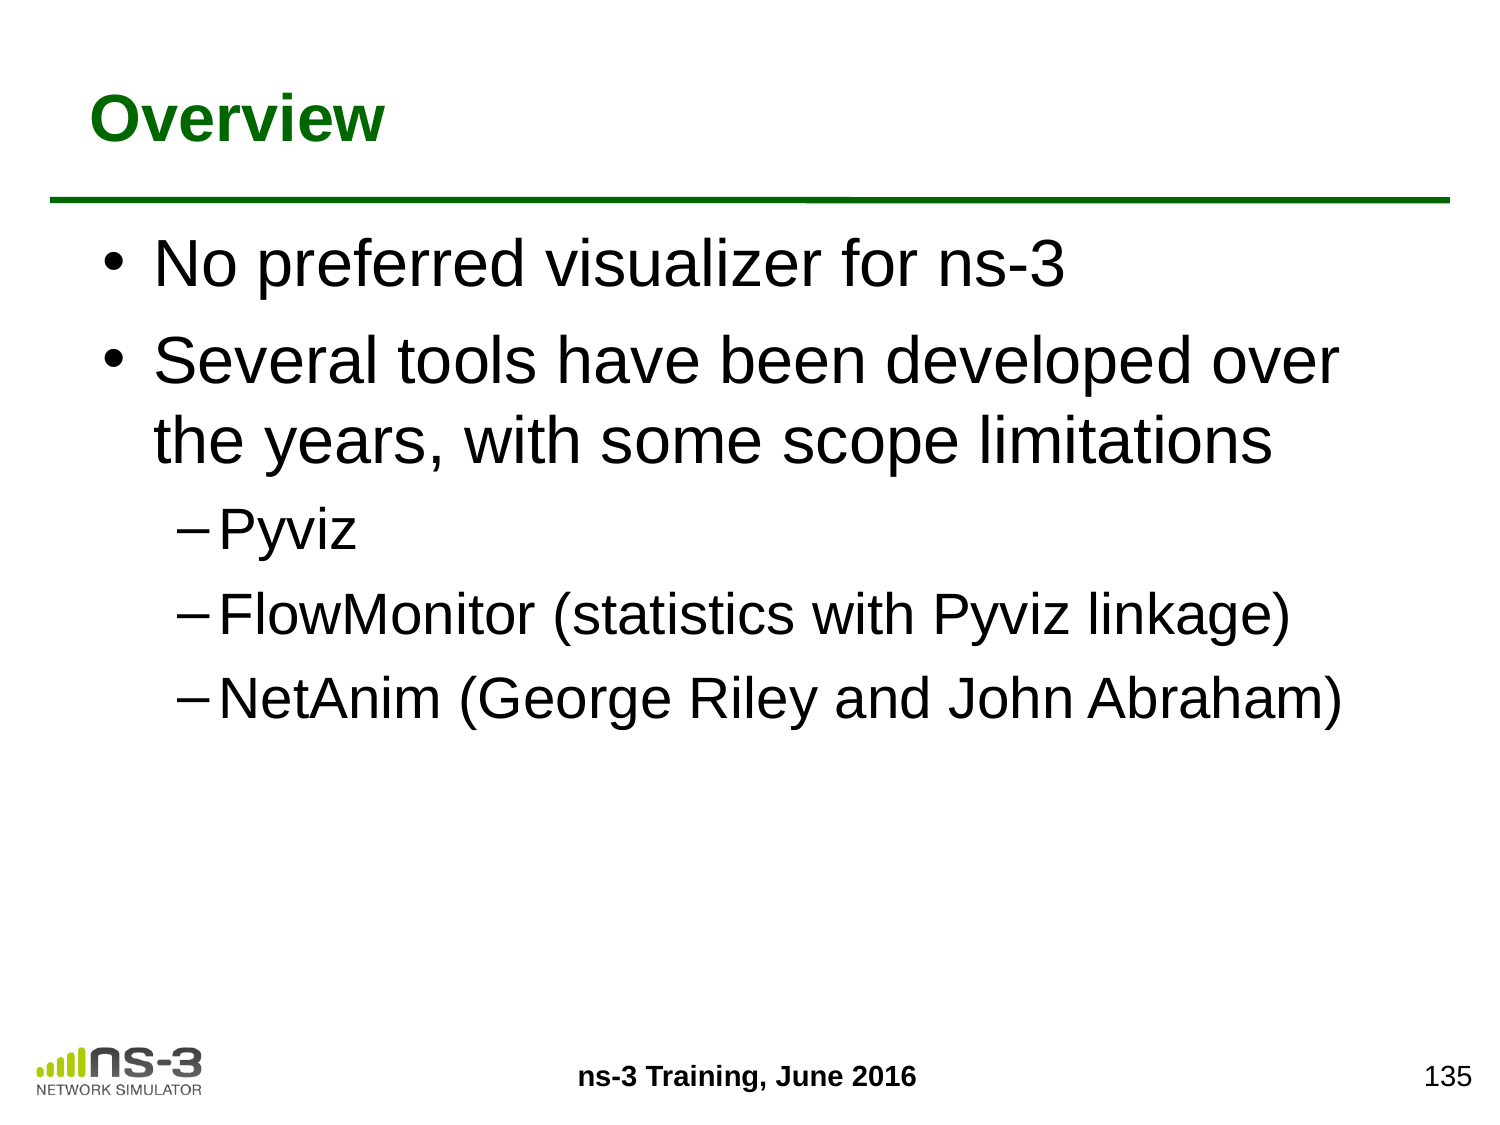

# Overview
No preferred visualizer for ns-3
Several tools have been developed over the years, with some scope limitations
Pyviz
FlowMonitor (statistics with Pyviz linkage)
NetAnim (George Riley and John Abraham)
135
ns-3 Training, June 2016